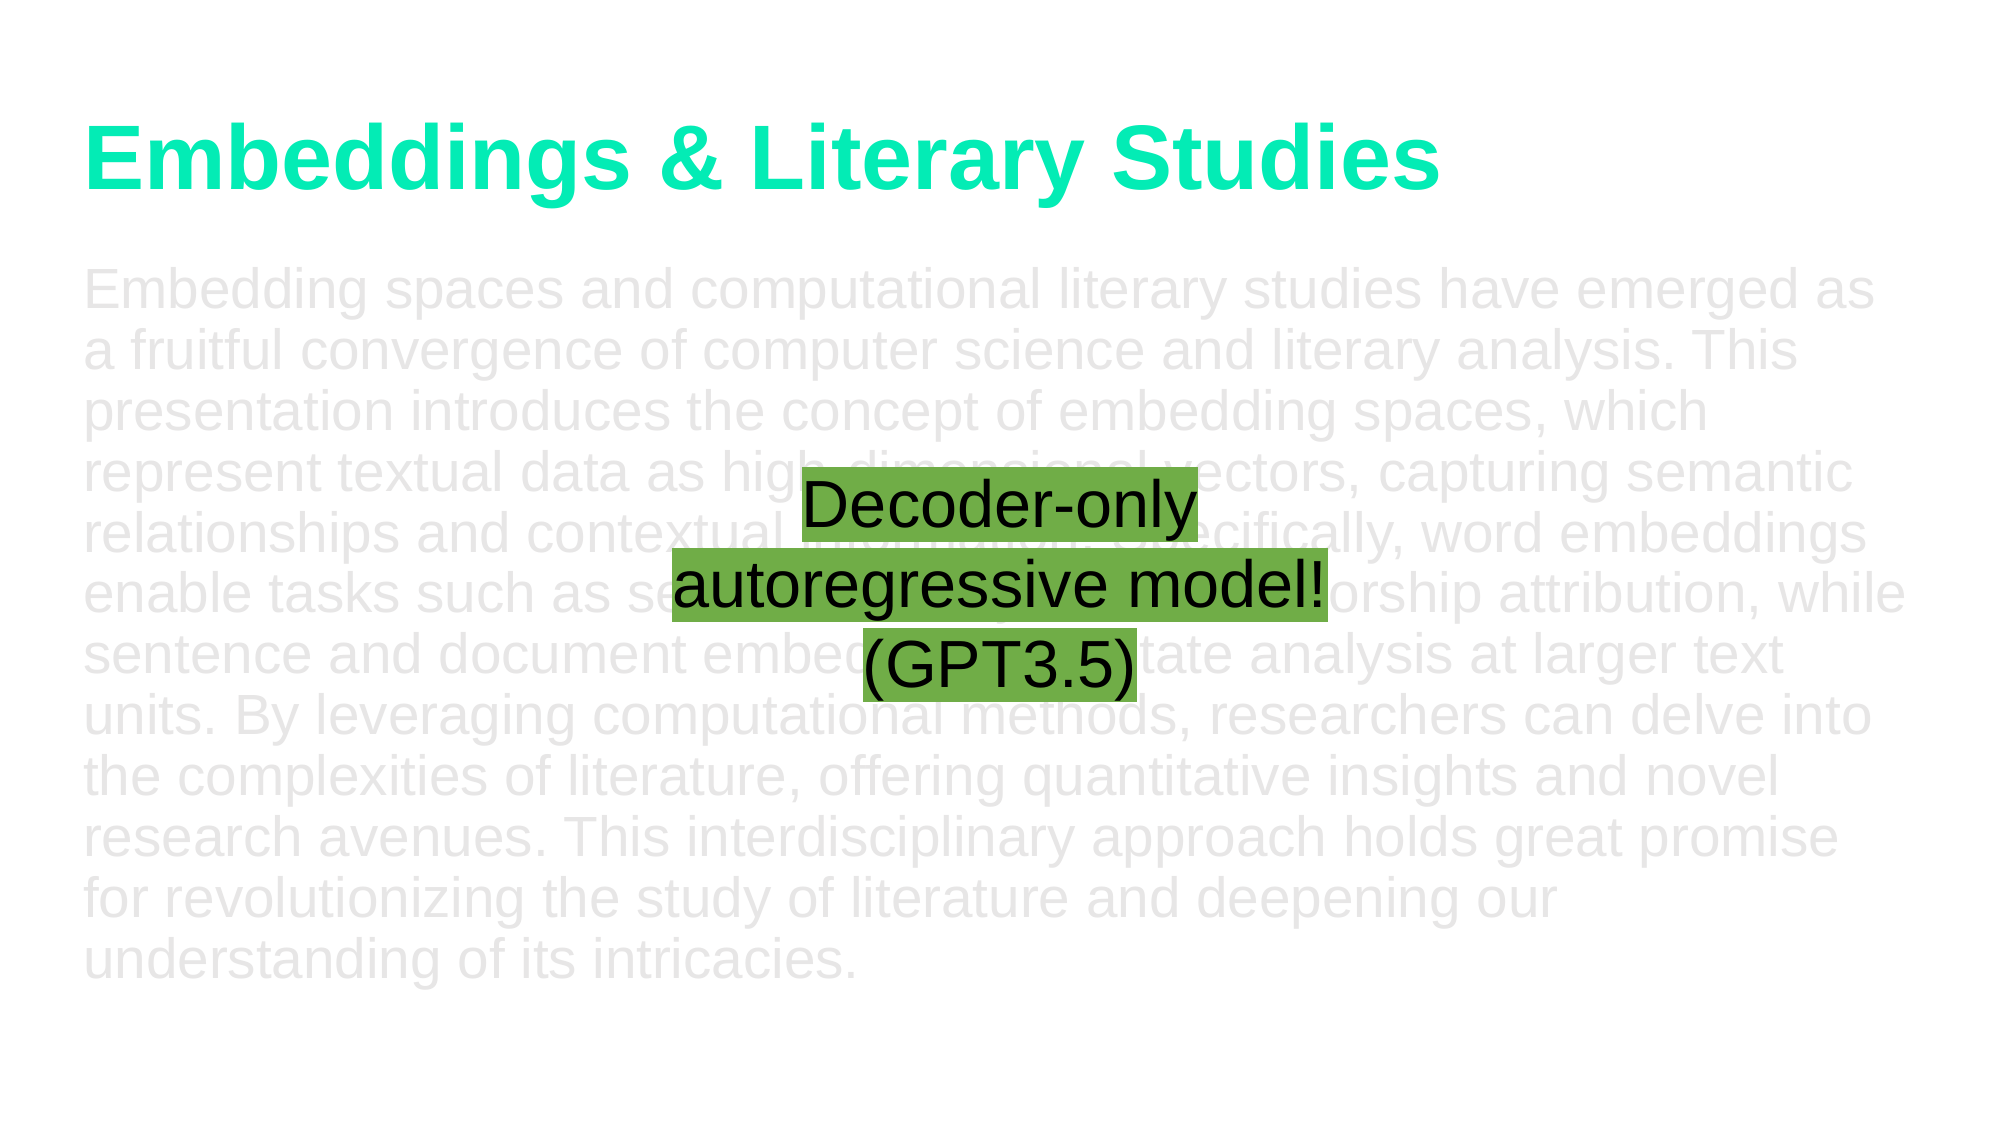

# Embeddings & Literary Studies
Embedding spaces and computational literary studies have emerged as a fruitful convergence of computer science and literary analysis. This presentation introduces the concept of embedding spaces, which represent textual data as high-dimensional vectors, capturing semantic relationships and contextual information. Specifically, word embeddings enable tasks such as sentiment analysis and authorship attribution, while sentence and document embeddings facilitate analysis at larger text units. By leveraging computational methods, researchers can delve into the complexities of literature, offering quantitative insights and novel research avenues. This interdisciplinary approach holds great promise for revolutionizing the study of literature and deepening our understanding of its intricacies.
Decoder-only autoregressive model!
(GPT3.5)